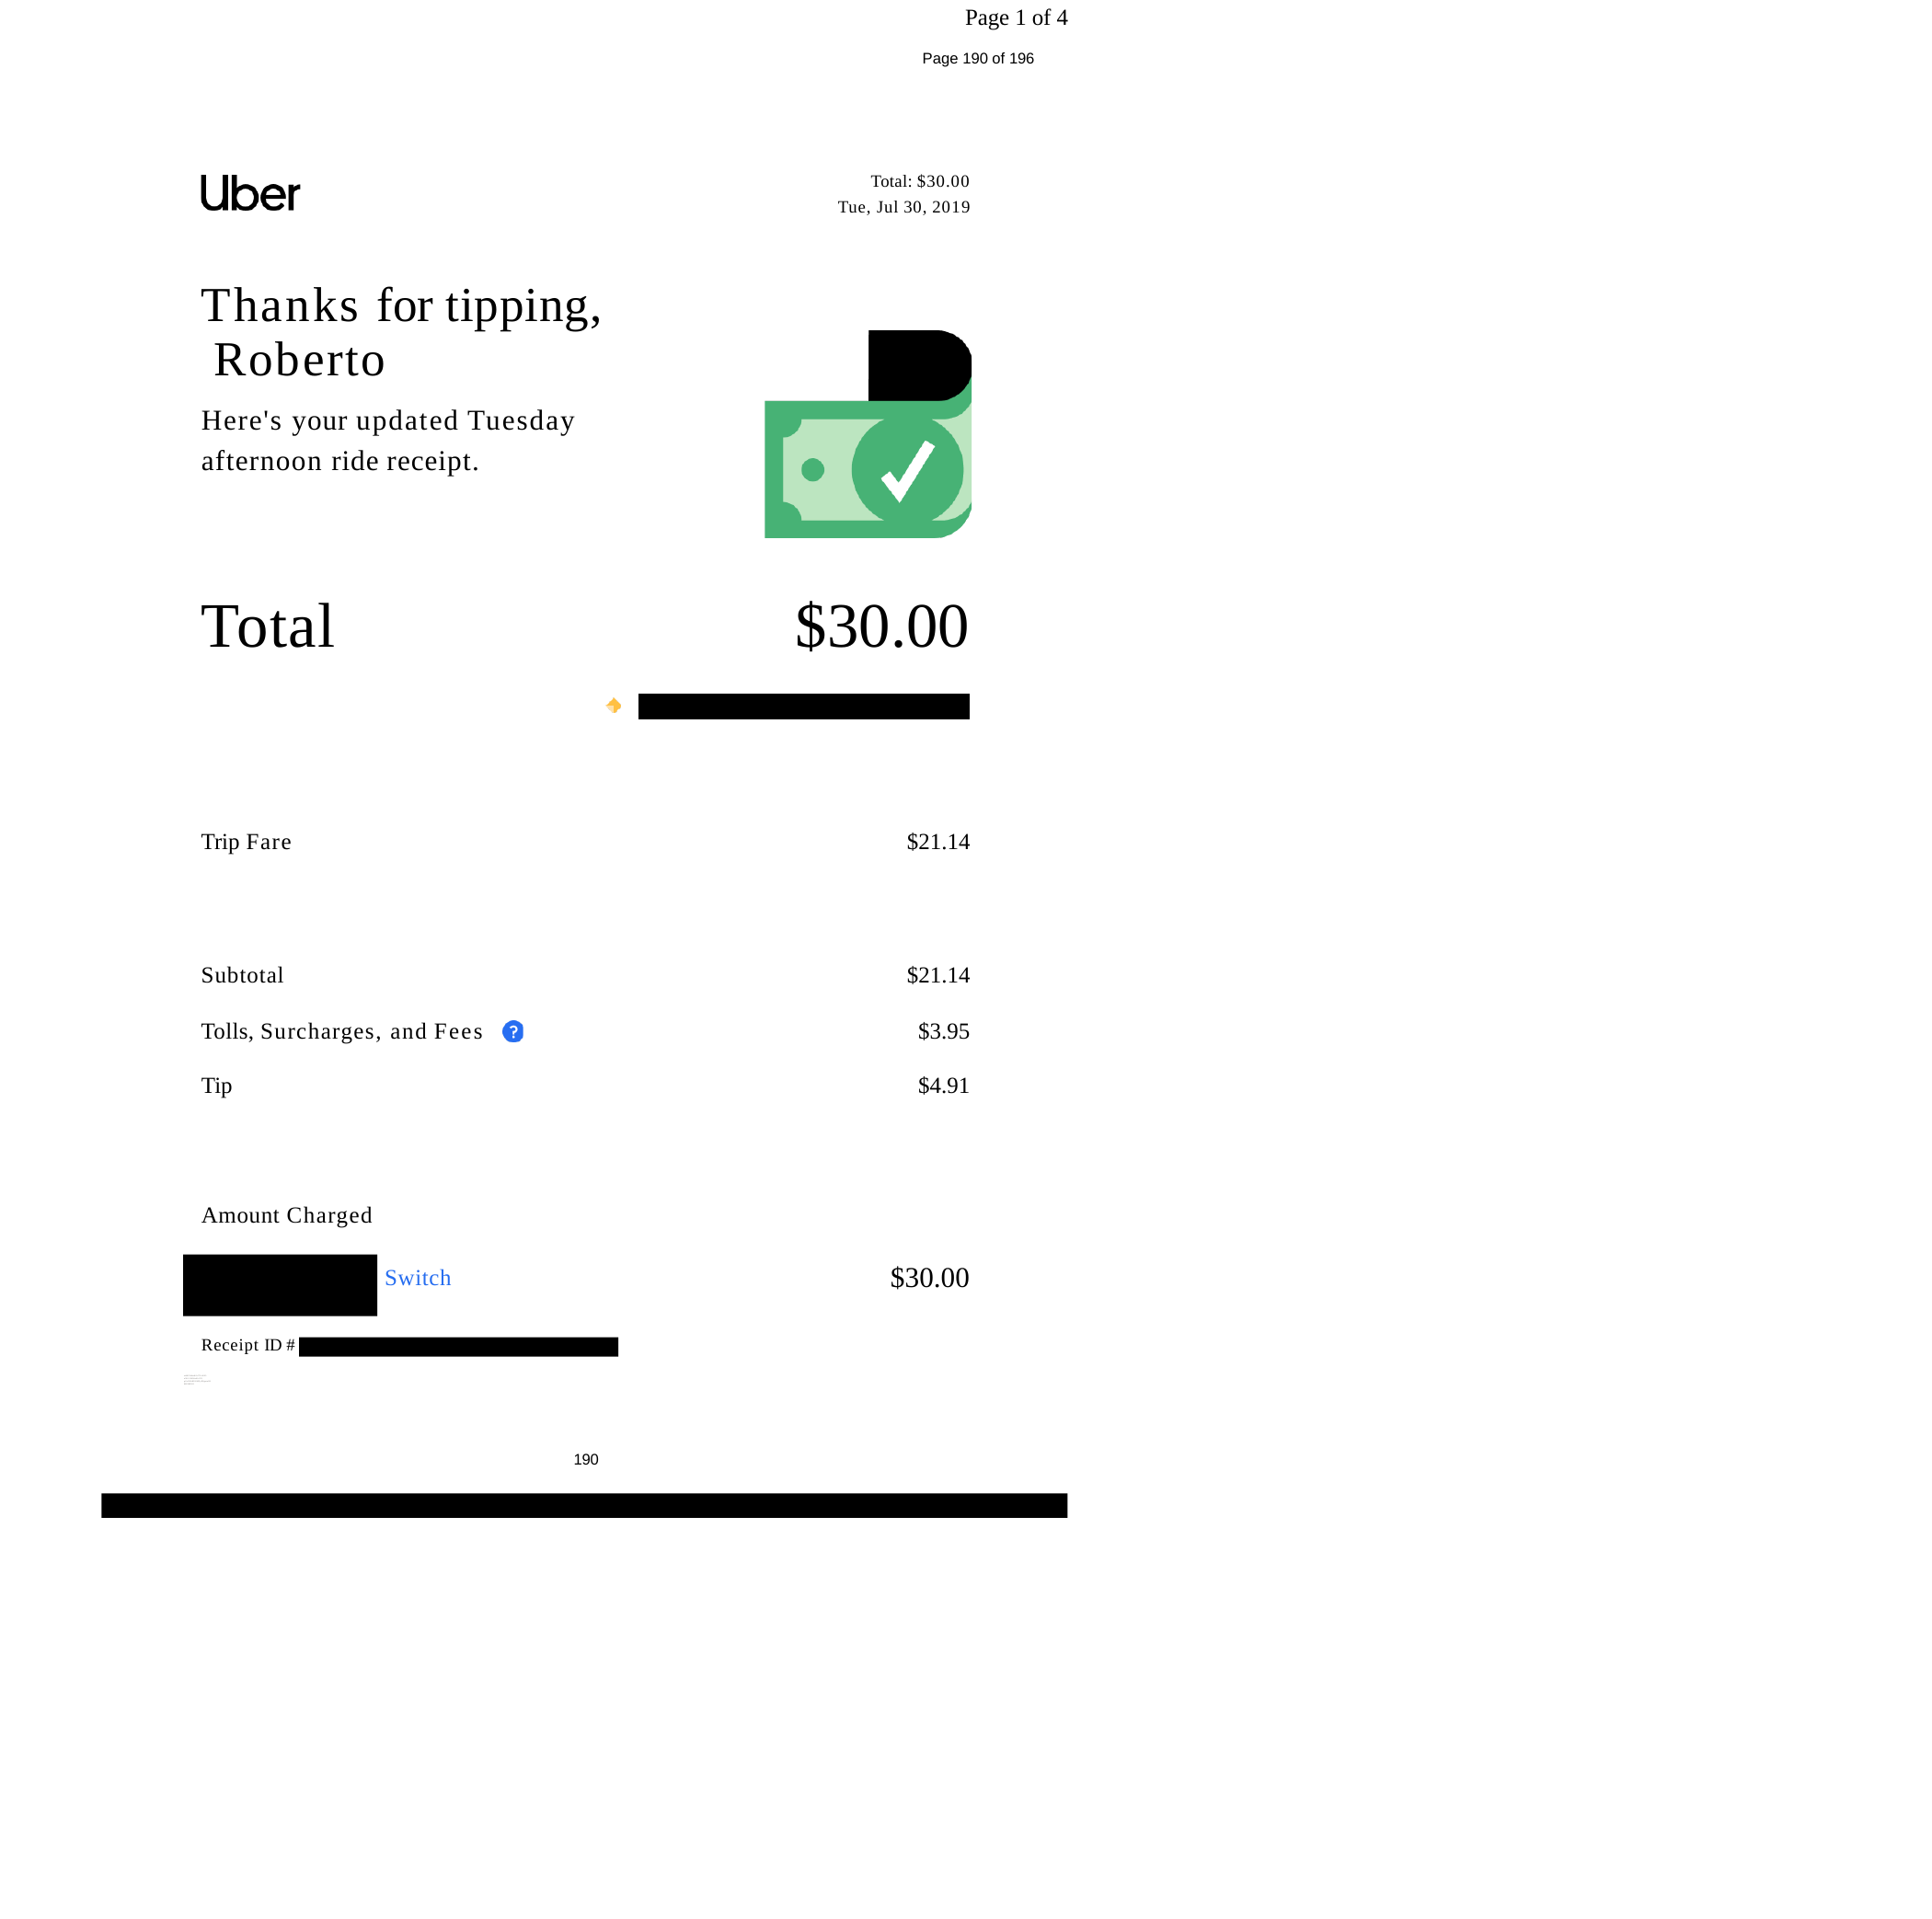

Page 1 of 4
Page 190 of 196
Total: $30.00

|  | Tue, Jul 30, 2019 |
| --- | --- |
| Thanks for tipping, Roberto |  |
| Here's your updated Tuesday |  |
| afternoon ride receipt. |  |
| Total | $30.00 |
|  |  |
| Trip Fare | $21.14 |
| Subtotal | $21.14 |
| Tolls, Surcharges, and Fees | $3.95 |
| Tip | $4.91 |
| Amount Charged |  |
| Switch | $30.00 |

Receipt ID #

xid621b0ed4-bf72-4625-a3b3-3f090a01c551  pGvlI2ANUbXFfyEOgxta1RMV082993
190